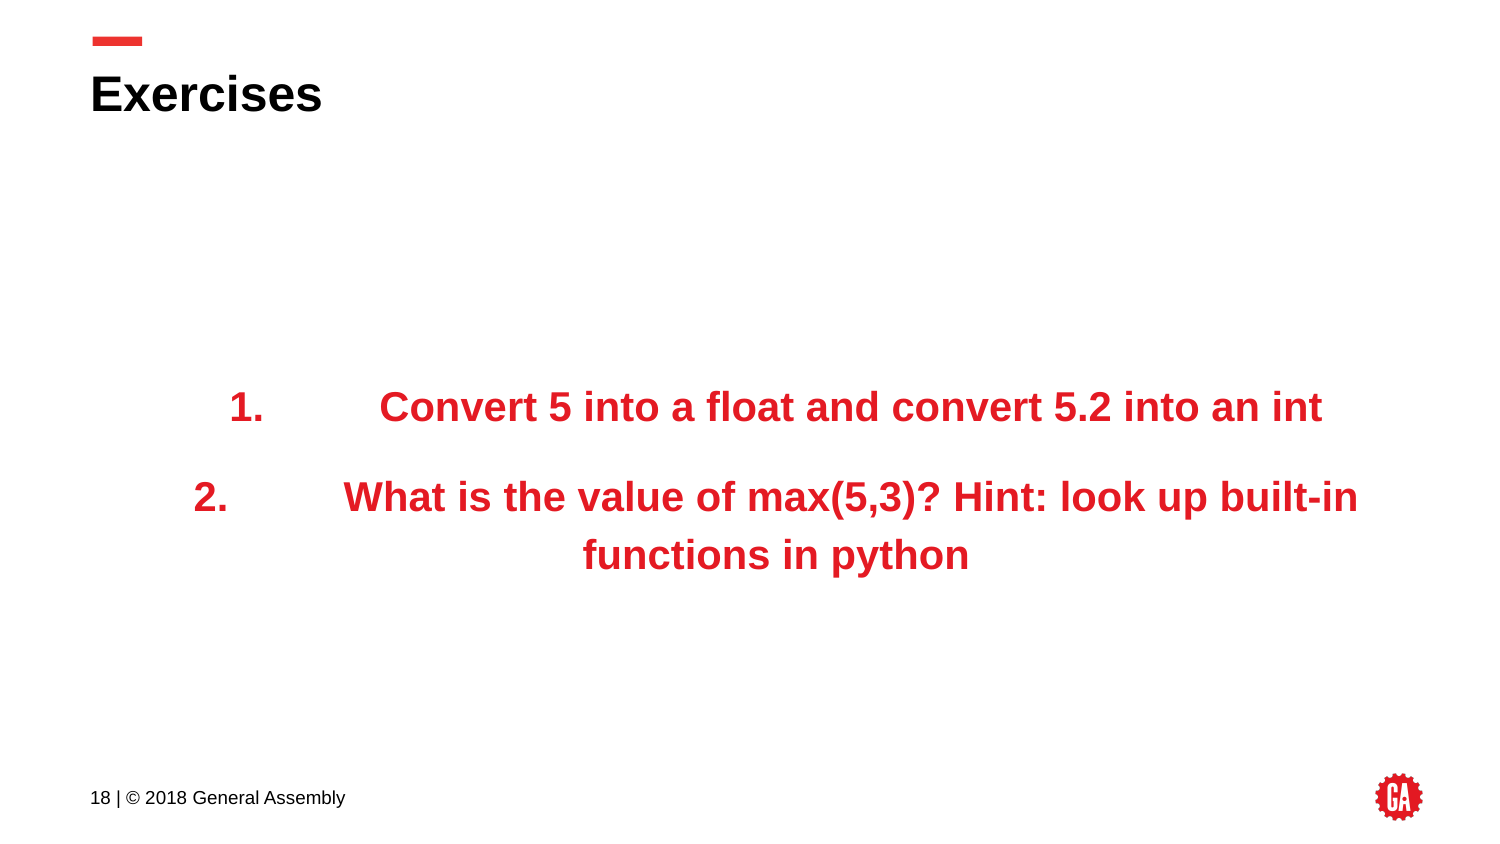

# Exercises
1.	Convert 5 into a float and convert 5.2 into an int
2.	What is the value of max(5,3)? Hint: look up built-in functions in python
18 | © 2018 General Assembly